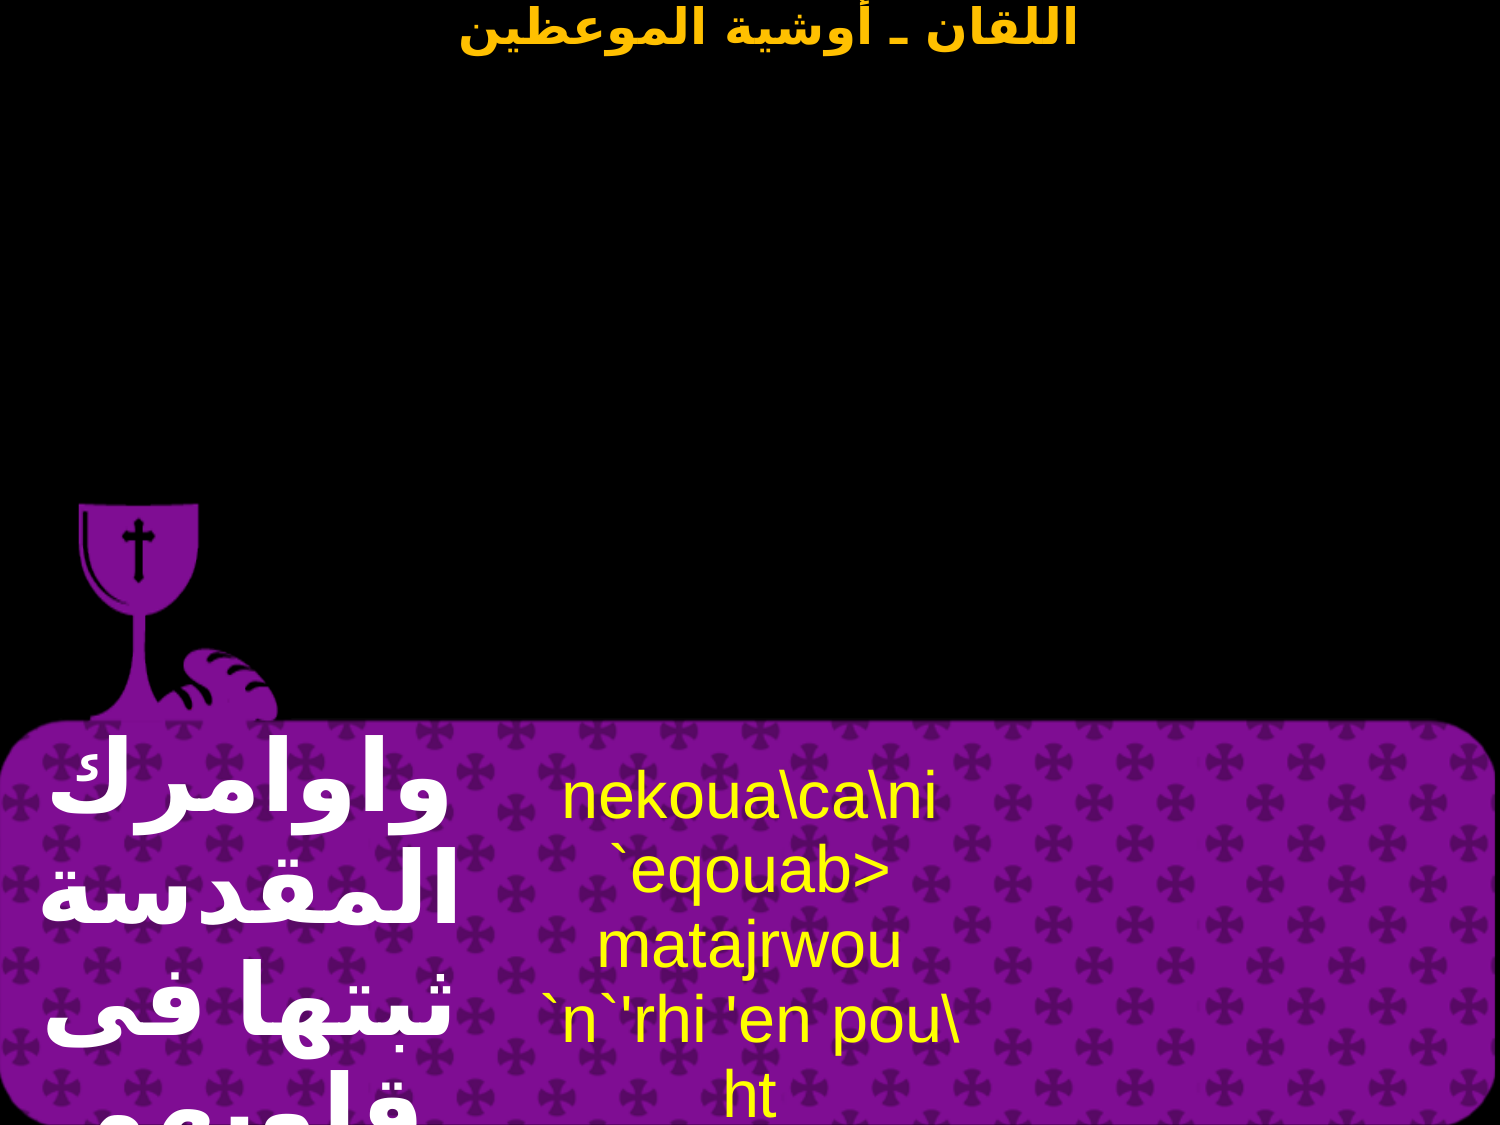

| واوامرك المقدسة ثبتها فى قلوبهم | nekoua\ca\ni `eqouab> matajrwou `n`'rhi 'en pou\ht |  |
| --- | --- | --- |